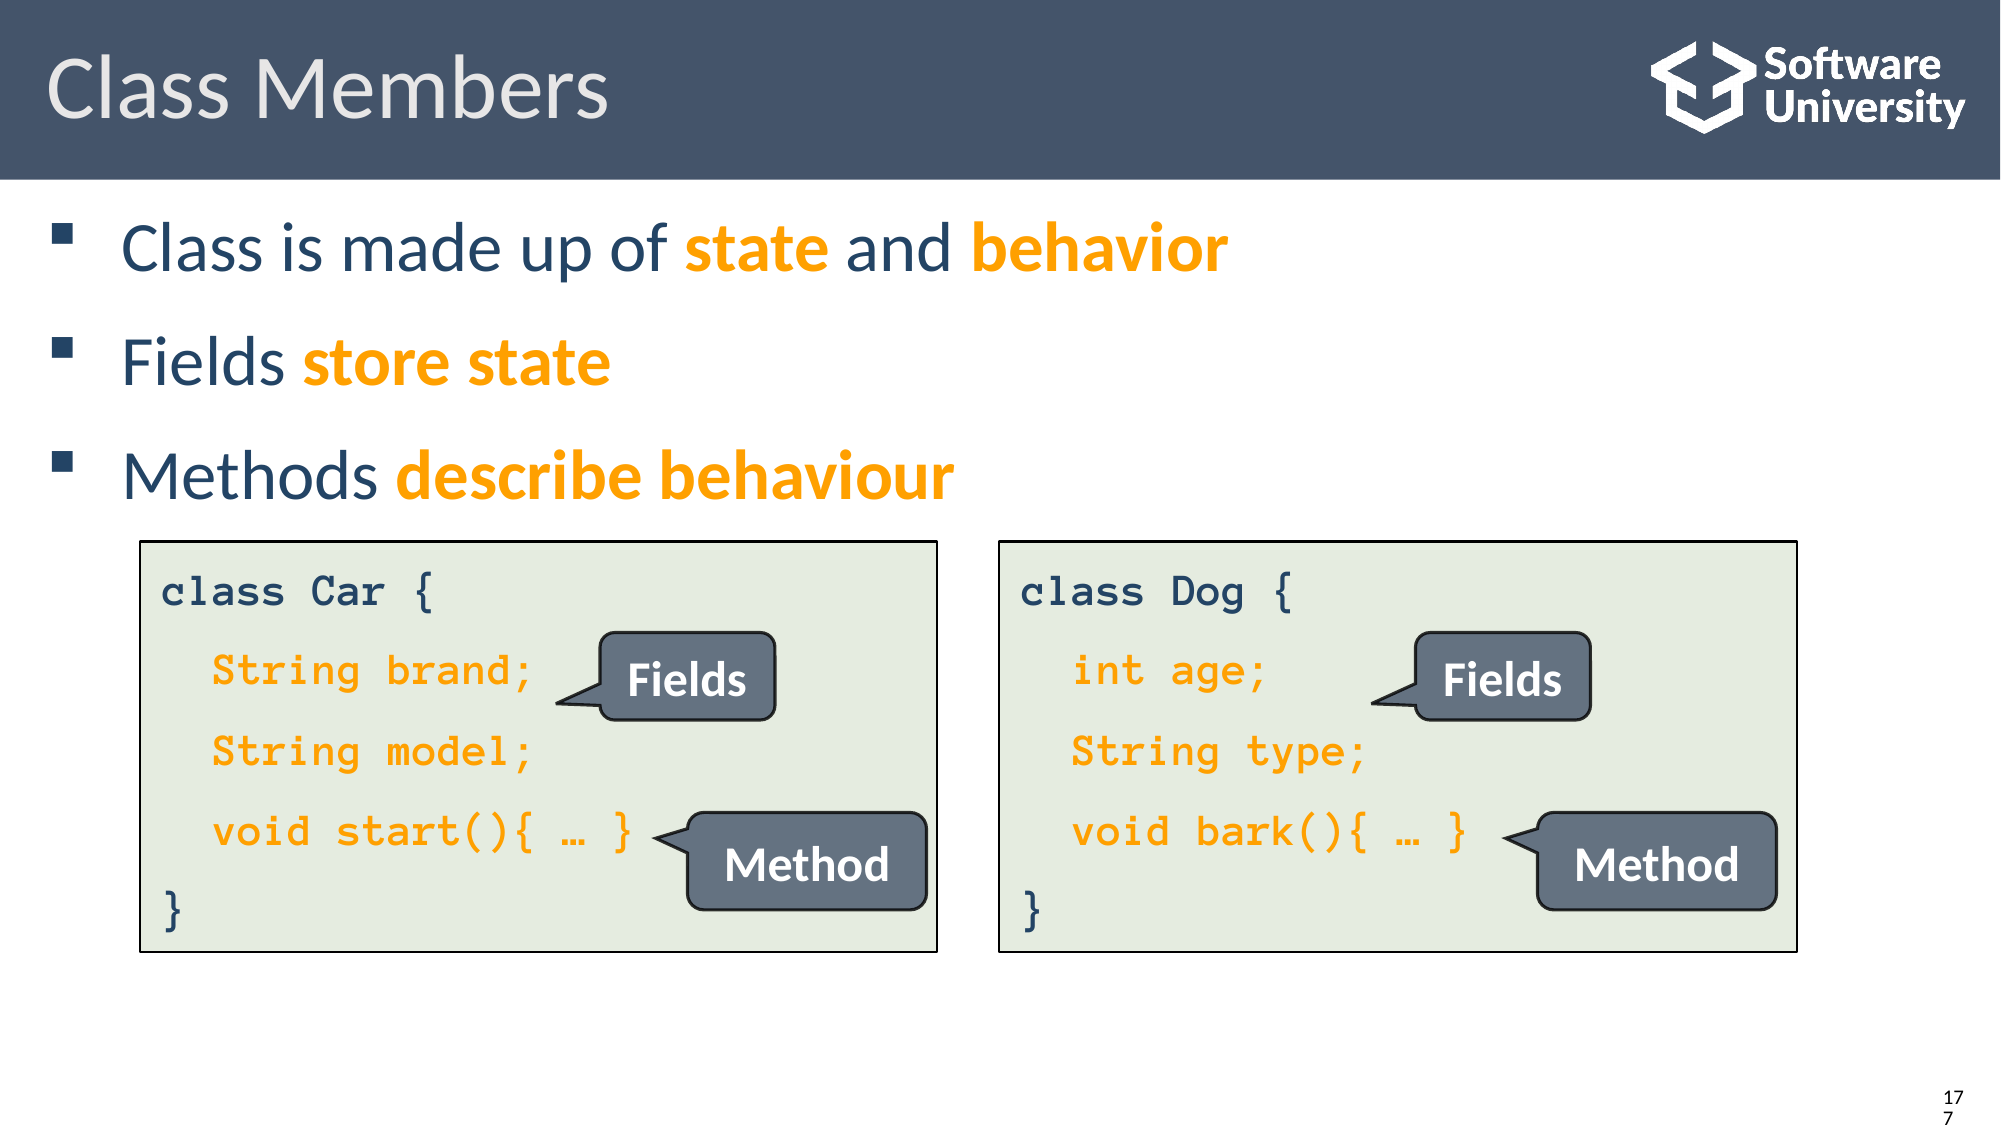

# Class Members
Class is made up of state and behavior
Fields store state
Methods describe behaviour
class Car {
  String brand;
  String model;
  void start(){ … }
}
class Dog {
  int age;
  String type;
  void bark(){ … }
}
Fields
Fields
Method
Method
177